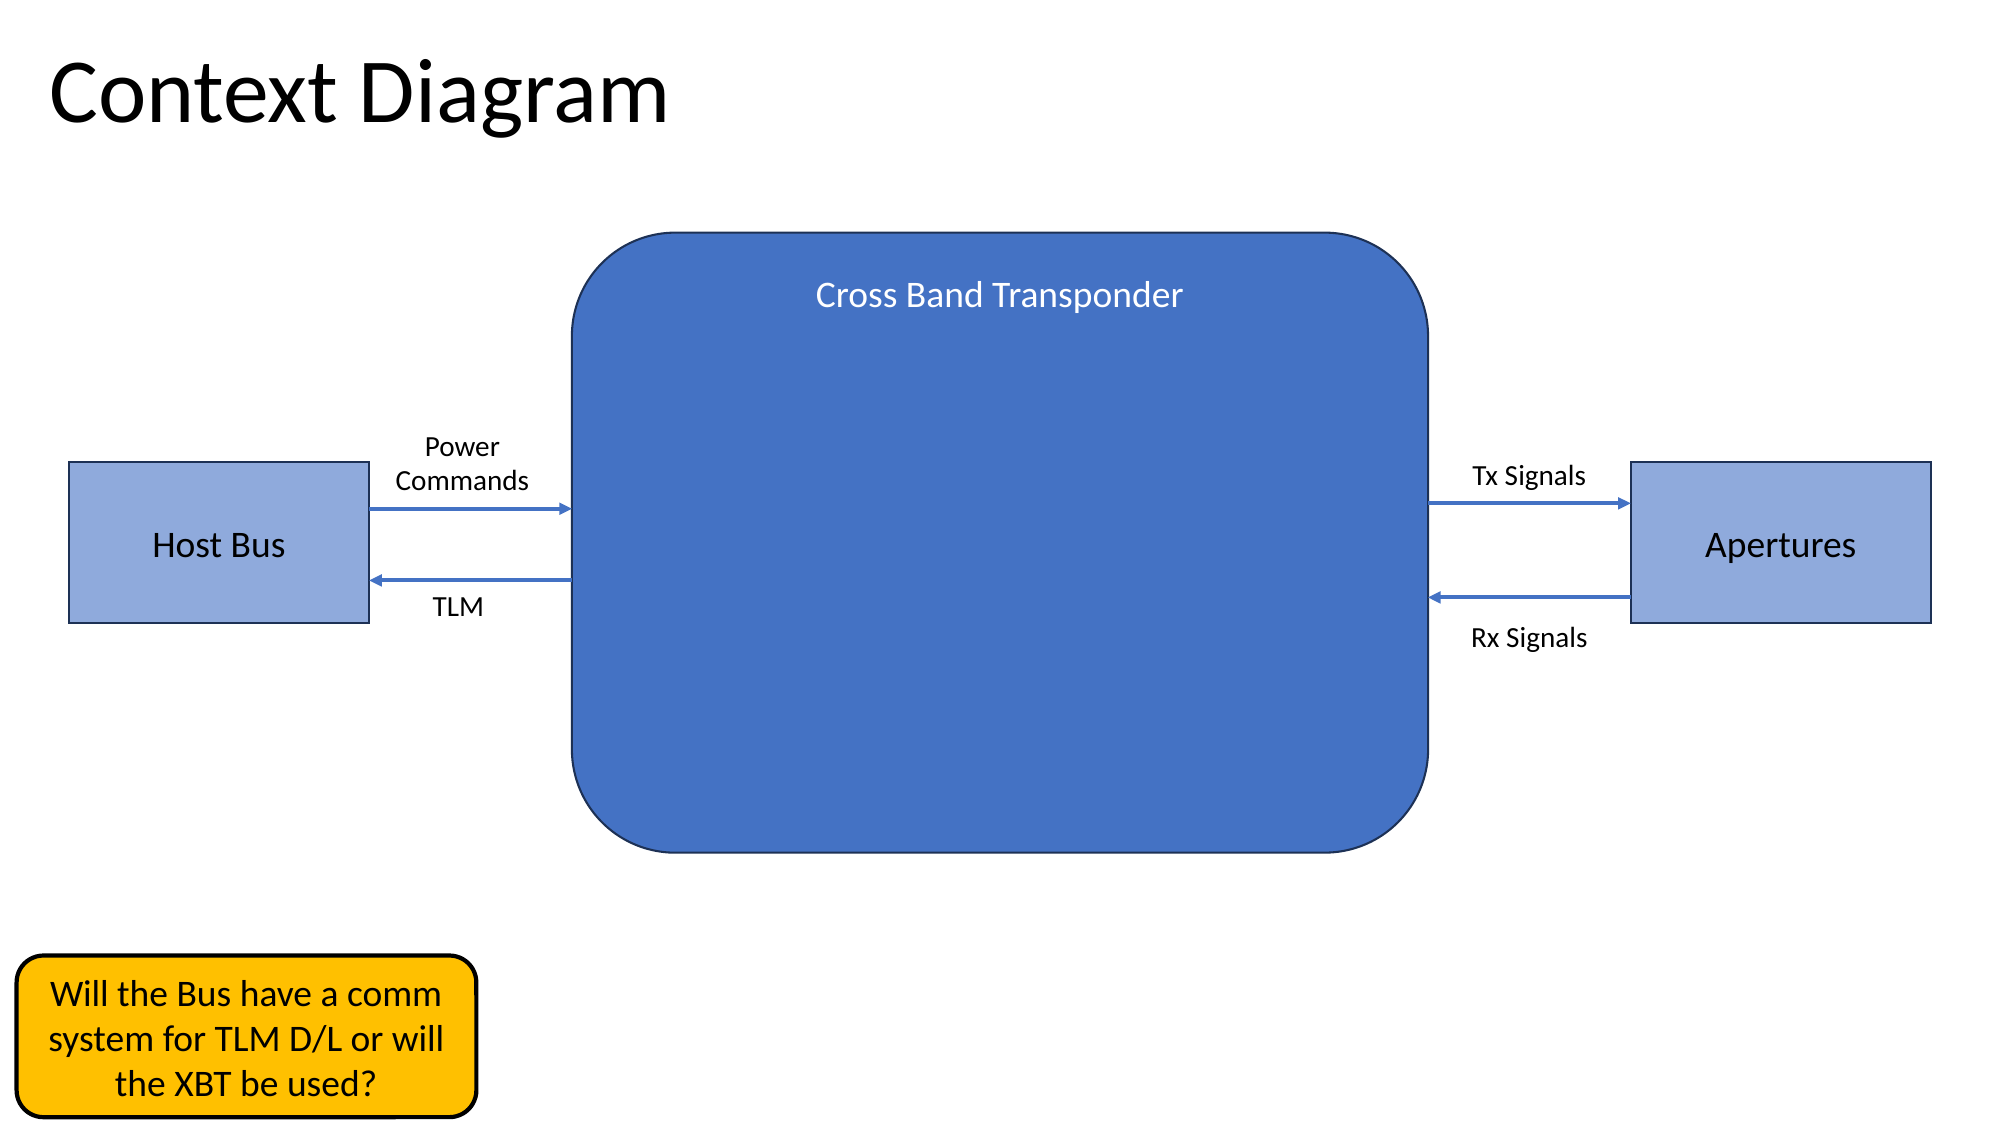

# Context Diagram
Cross Band Transponder
Power
Commands
Tx Signals
Host Bus
Apertures
TLM
Rx Signals
Will the Bus have a comm system for TLM D/L or will the XBT be used?